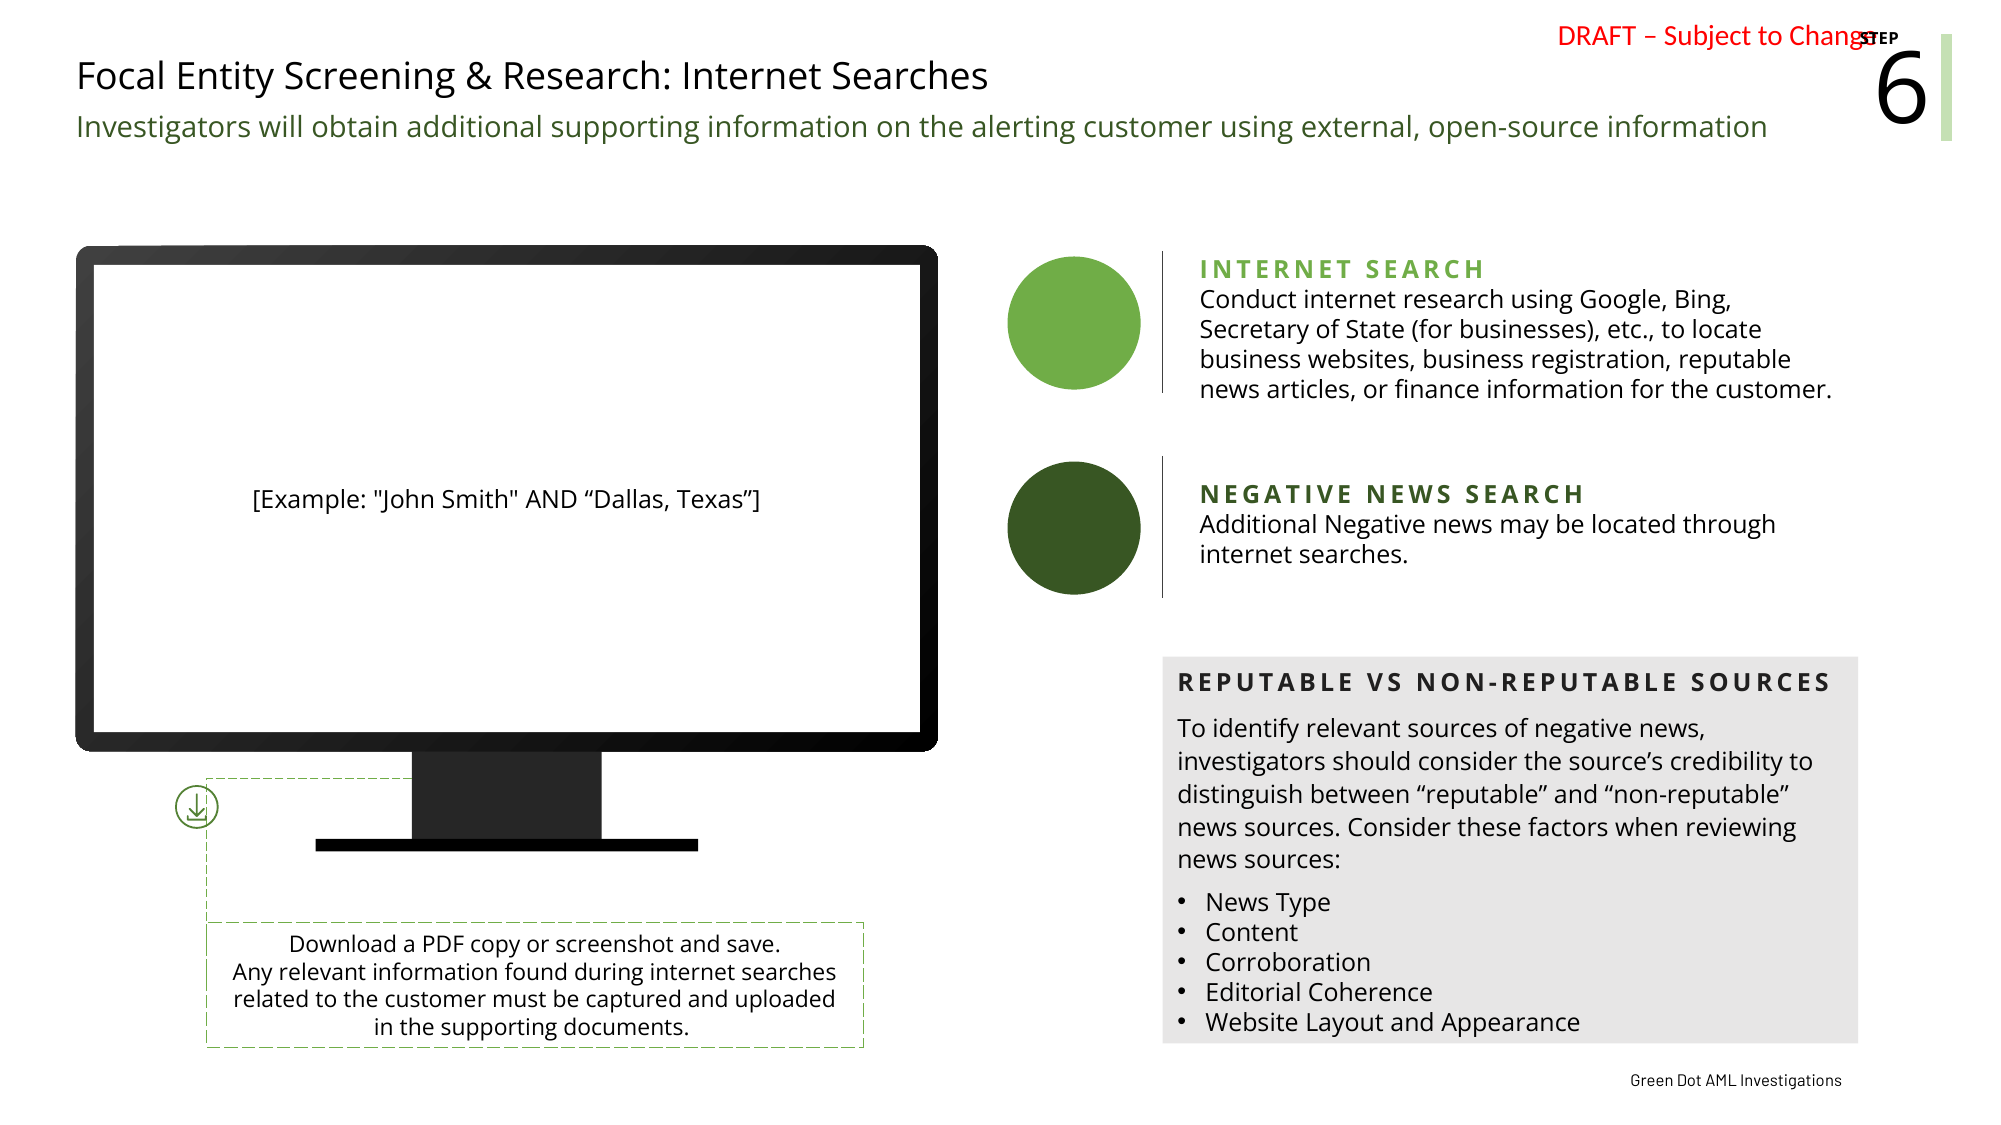

6
STEP
# Focal Entity Screening & Research: Internet Searches
Investigators will obtain additional supporting information on the alerting customer using external, open-source information

[Example: "John Smith" AND “Dallas, Texas”]

INTERNET SEARCH
Conduct internet research using Google, Bing, Secretary of State (for businesses), etc., to locate business websites, business registration, reputable news articles, or finance information for the customer.

NEGATIVE NEWS SEARCH
Additional Negative news may be located through internet searches.
REPUTABLE VS NON-REPUTABLE SOURCES
To identify relevant sources of negative news, investigators should consider the source’s credibility to distinguish between “reputable” and “non-reputable” news sources. Consider these factors when reviewing news sources:
News Type
Content
Corroboration
Editorial Coherence
Website Layout and Appearance

Download a PDF copy or screenshot and save.
Any relevant information found during internet searches related to the customer must be captured and uploaded in the supporting documents.